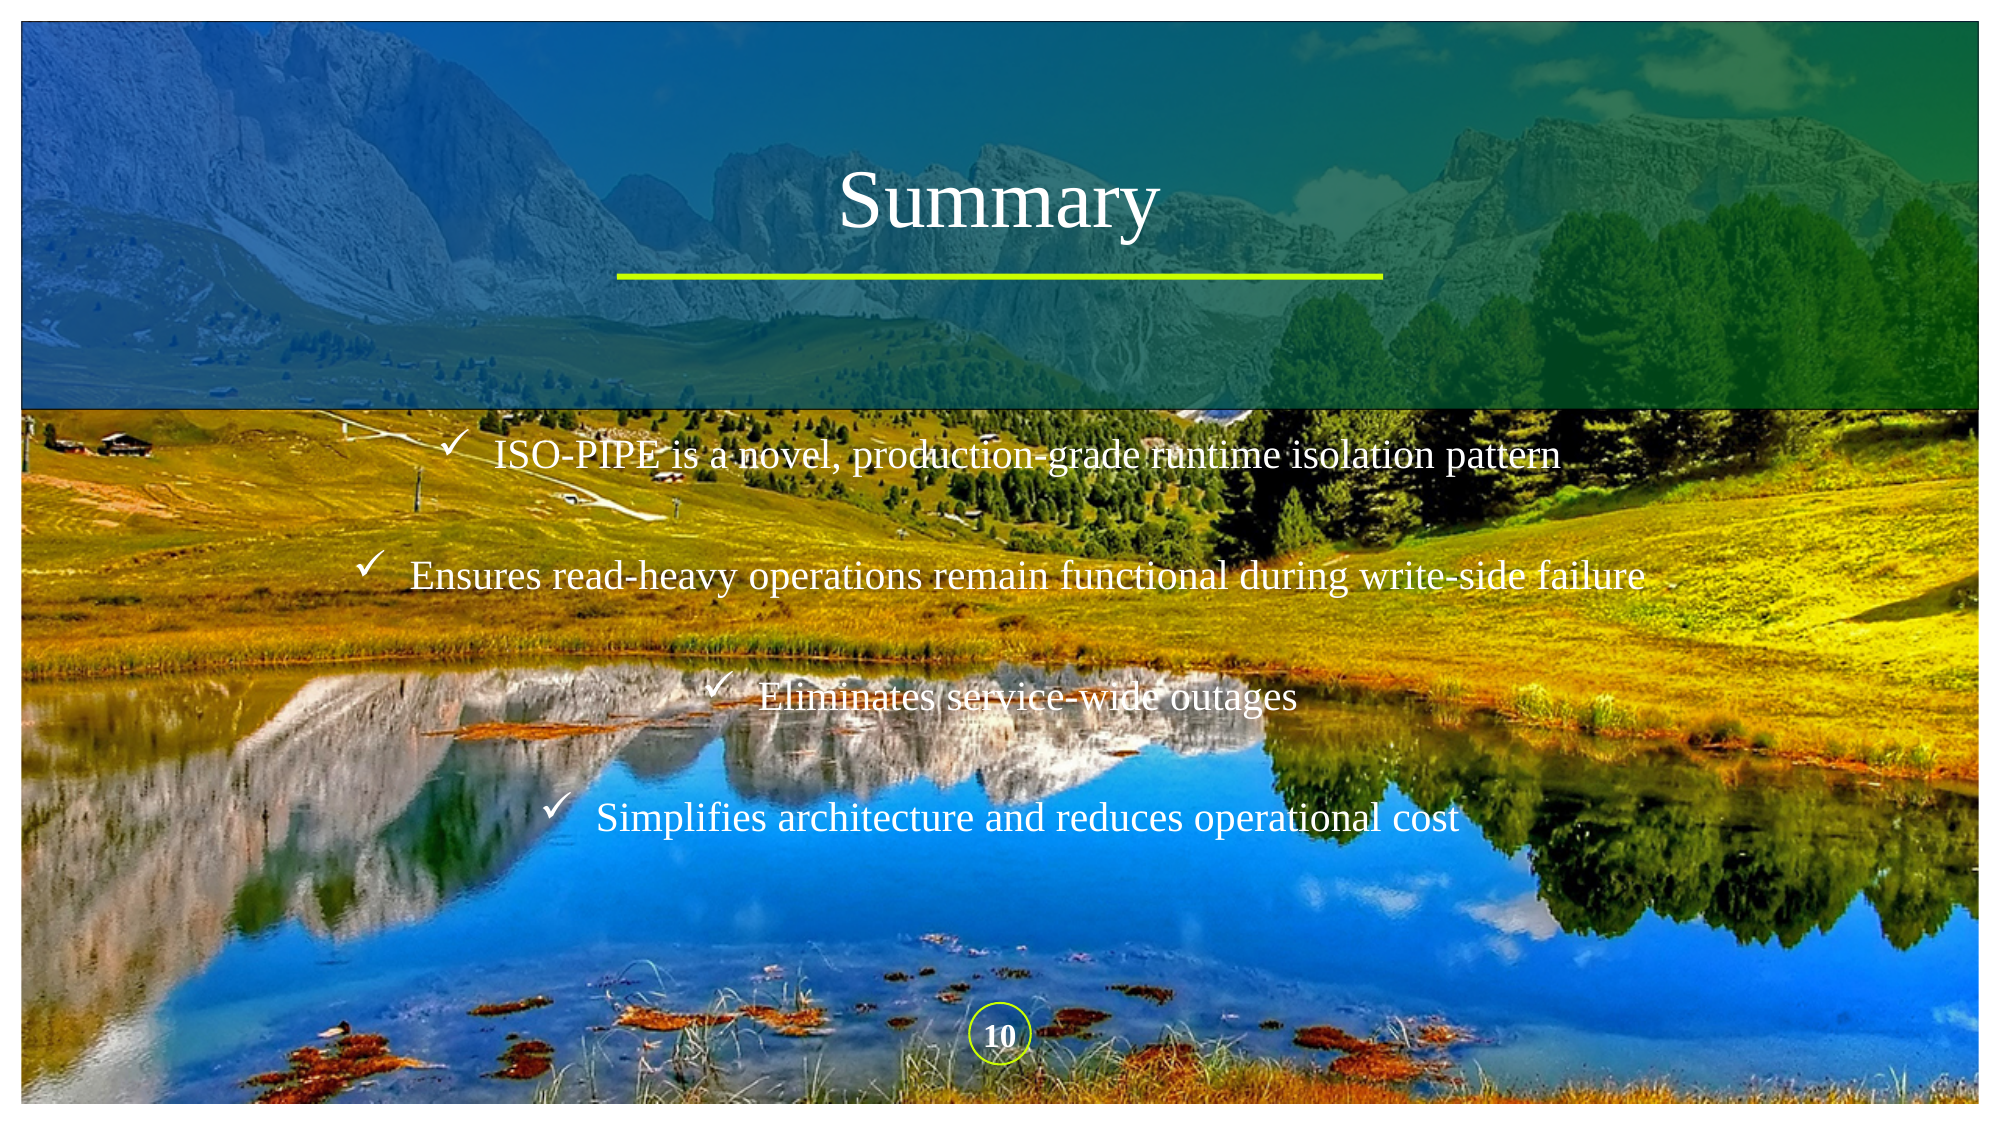

# Summary
ISO-PIPE is a novel, production-grade runtime isolation pattern
Ensures read-heavy operations remain functional during write-side failure
Eliminates service-wide outages
Simplifies architecture and reduces operational cost

10